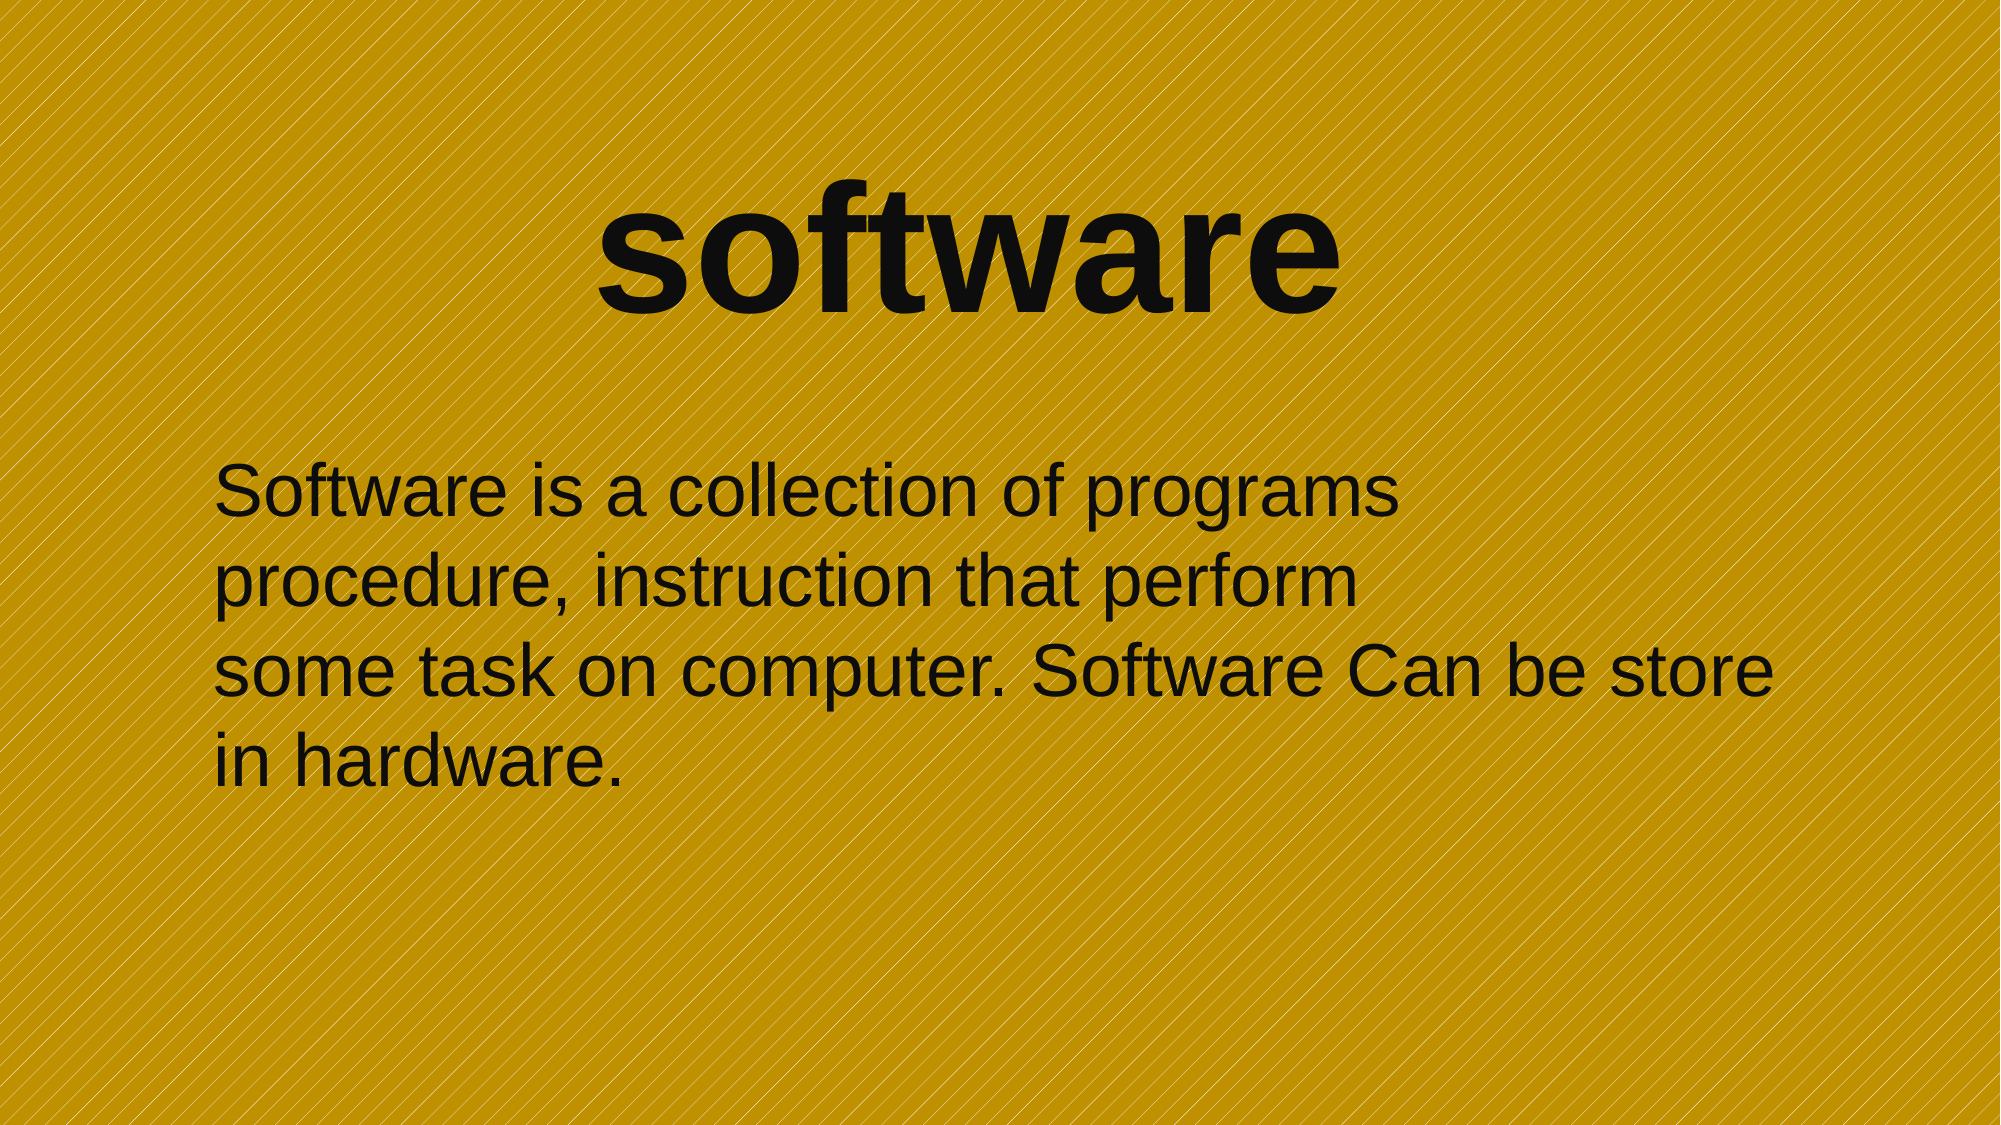

software
Software is a collection of programs
procedure, instruction that perform
some task on computer. Software Can be store in hardware.